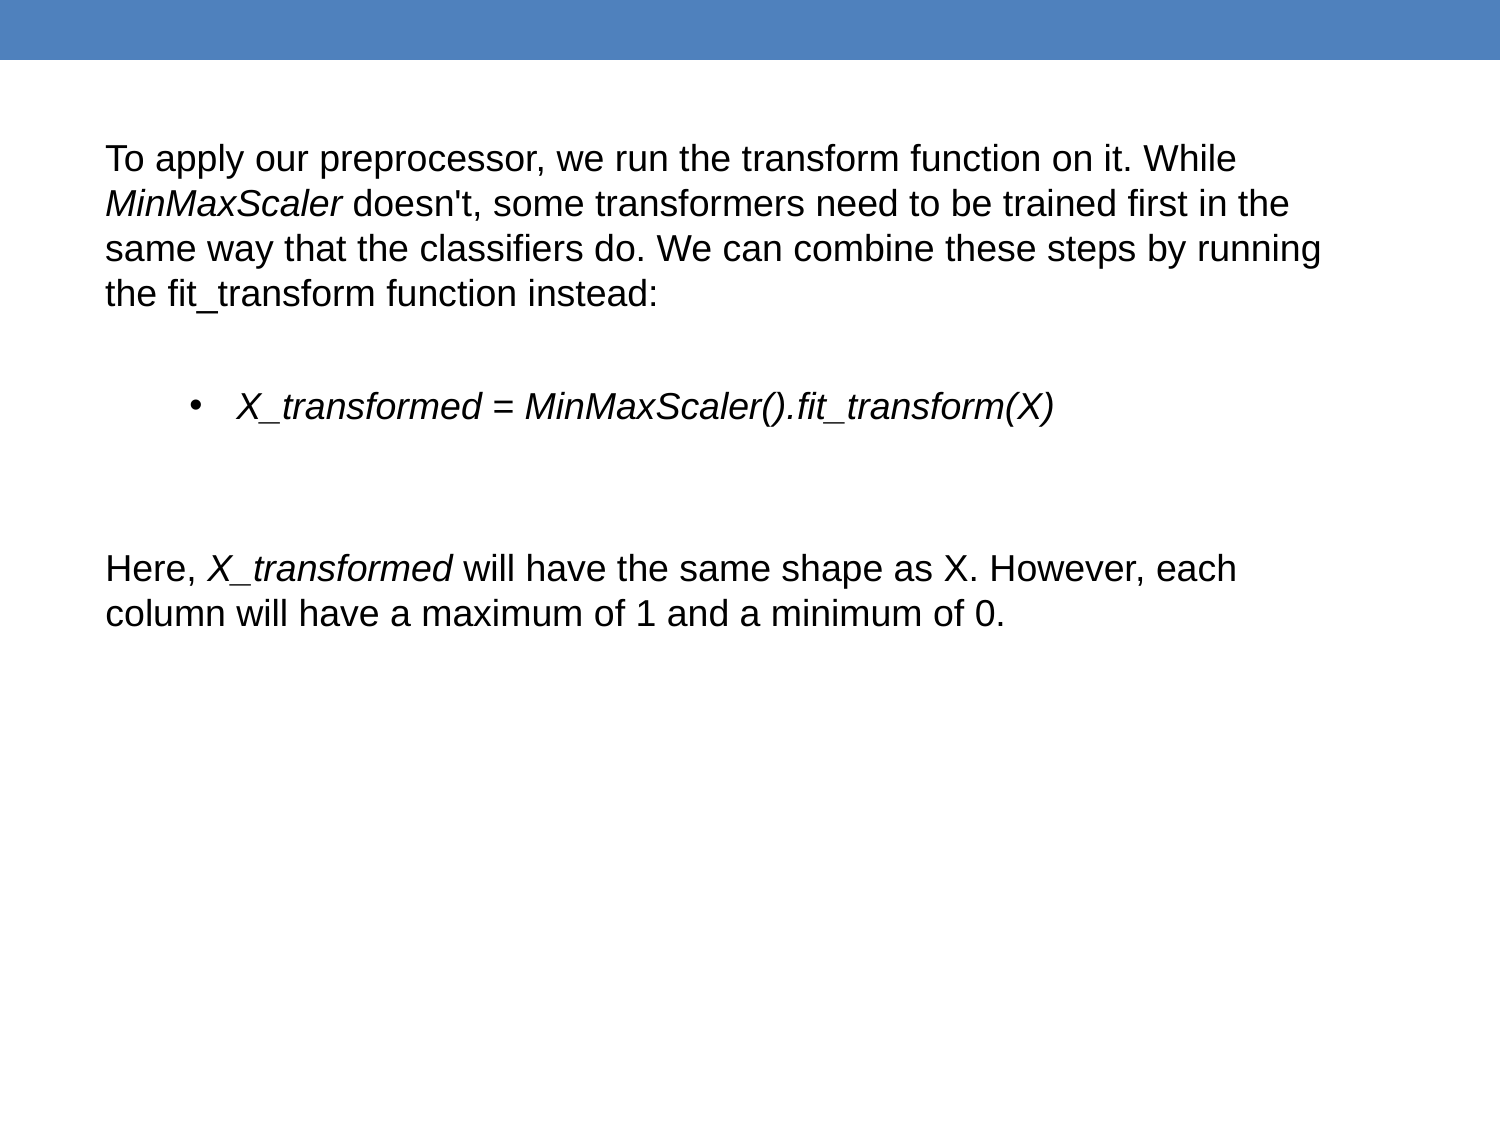

To apply our preprocessor, we run the transform function on it. While MinMaxScaler doesn't, some transformers need to be trained first in the same way that the classifiers do. We can combine these steps by running the fit_transform function instead:
X_transformed = MinMaxScaler().fit_transform(X)
Here, X_transformed will have the same shape as X. However, each column will have a maximum of 1 and a minimum of 0.